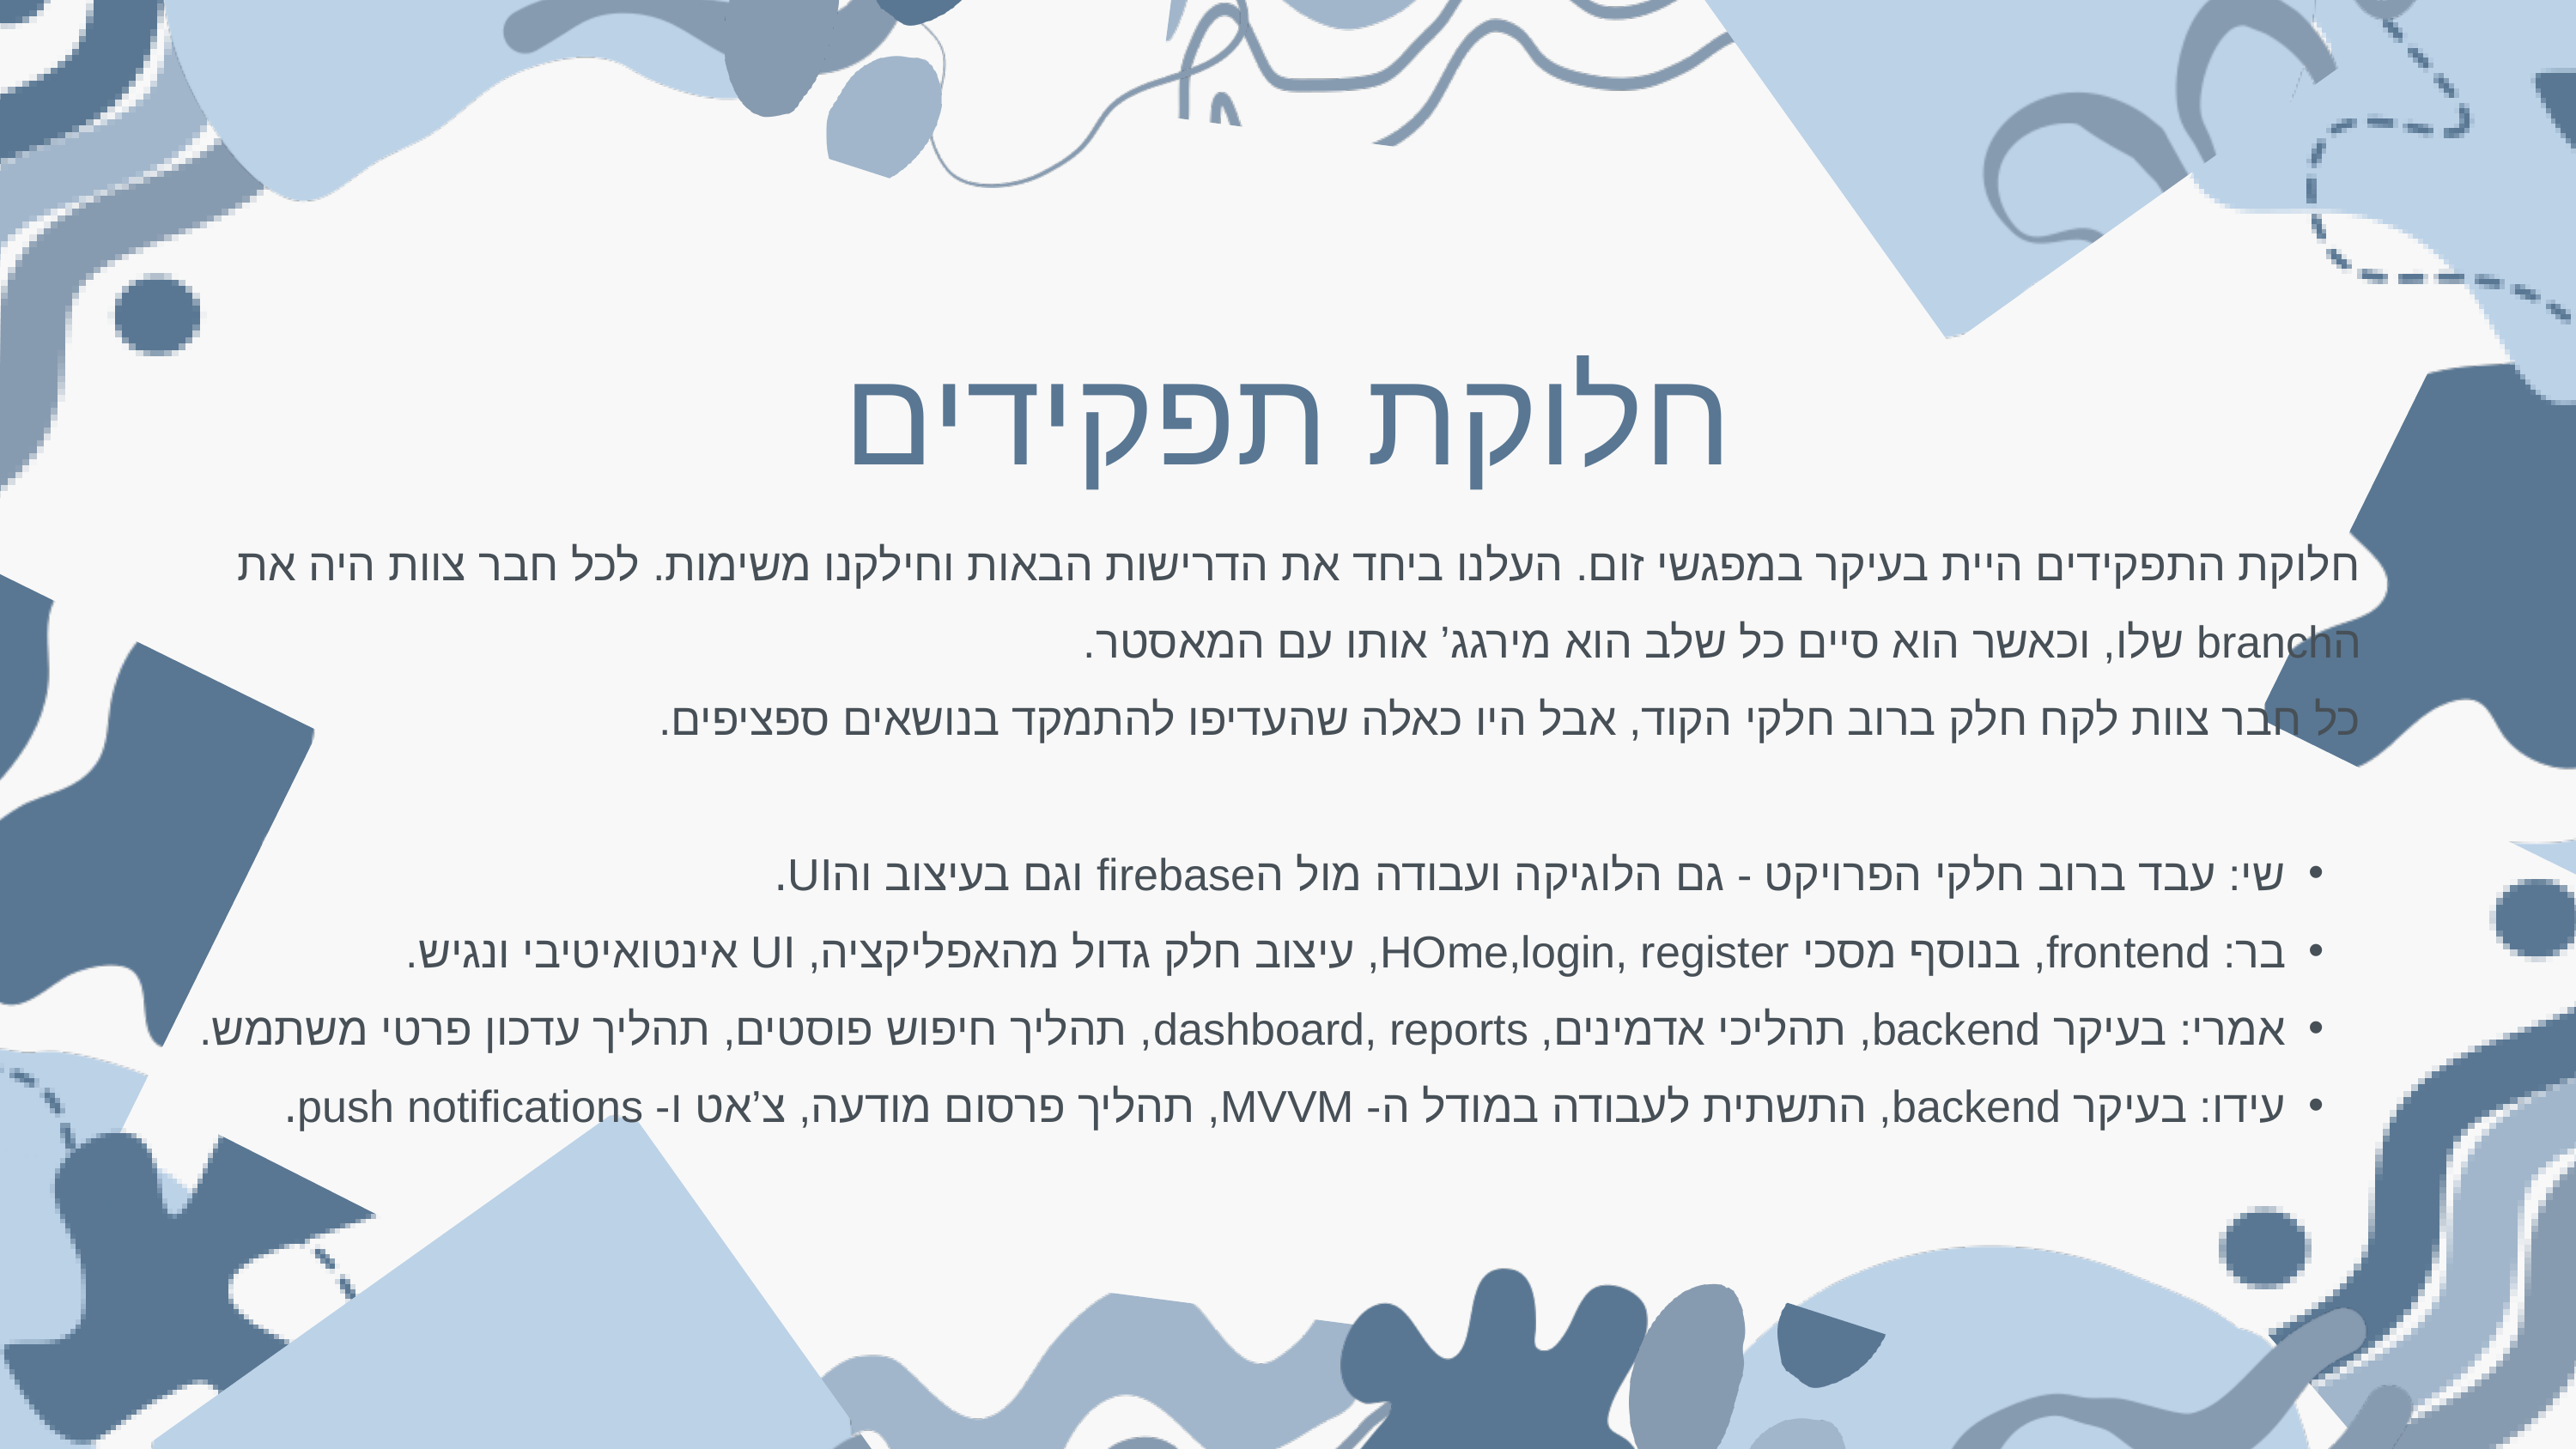

חלוקת תפקידים
חלוקת התפקידים היית בעיקר במפגשי זום. העלנו ביחד את הדרישות הבאות וחילקנו משימות. לכל חבר צוות היה את הbranch שלו, וכאשר הוא סיים כל שלב הוא מירגג’ אותו עם המאסטר.
כל חבר צוות לקח חלק ברוב חלקי הקוד, אבל היו כאלה שהעדיפו להתמקד בנושאים ספציפים.

שי: עבד ברוב חלקי הפרויקט - גם הלוגיקה ועבודה מול הfirebase וגם בעיצוב והUI.
בר: frontend, בנוסף מסכי HOme,login, register, עיצוב חלק גדול מהאפליקציה, UI אינטואיטיבי ונגיש.
אמרי: בעיקר backend, תהליכי אדמינים, dashboard, reports, תהליך חיפוש פוסטים, תהליך עדכון פרטי משתמש.
עידו: בעיקר backend, התשתית לעבודה במודל ה- MVVM, תהליך פרסום מודעה, צ’אט ו- push notifications.